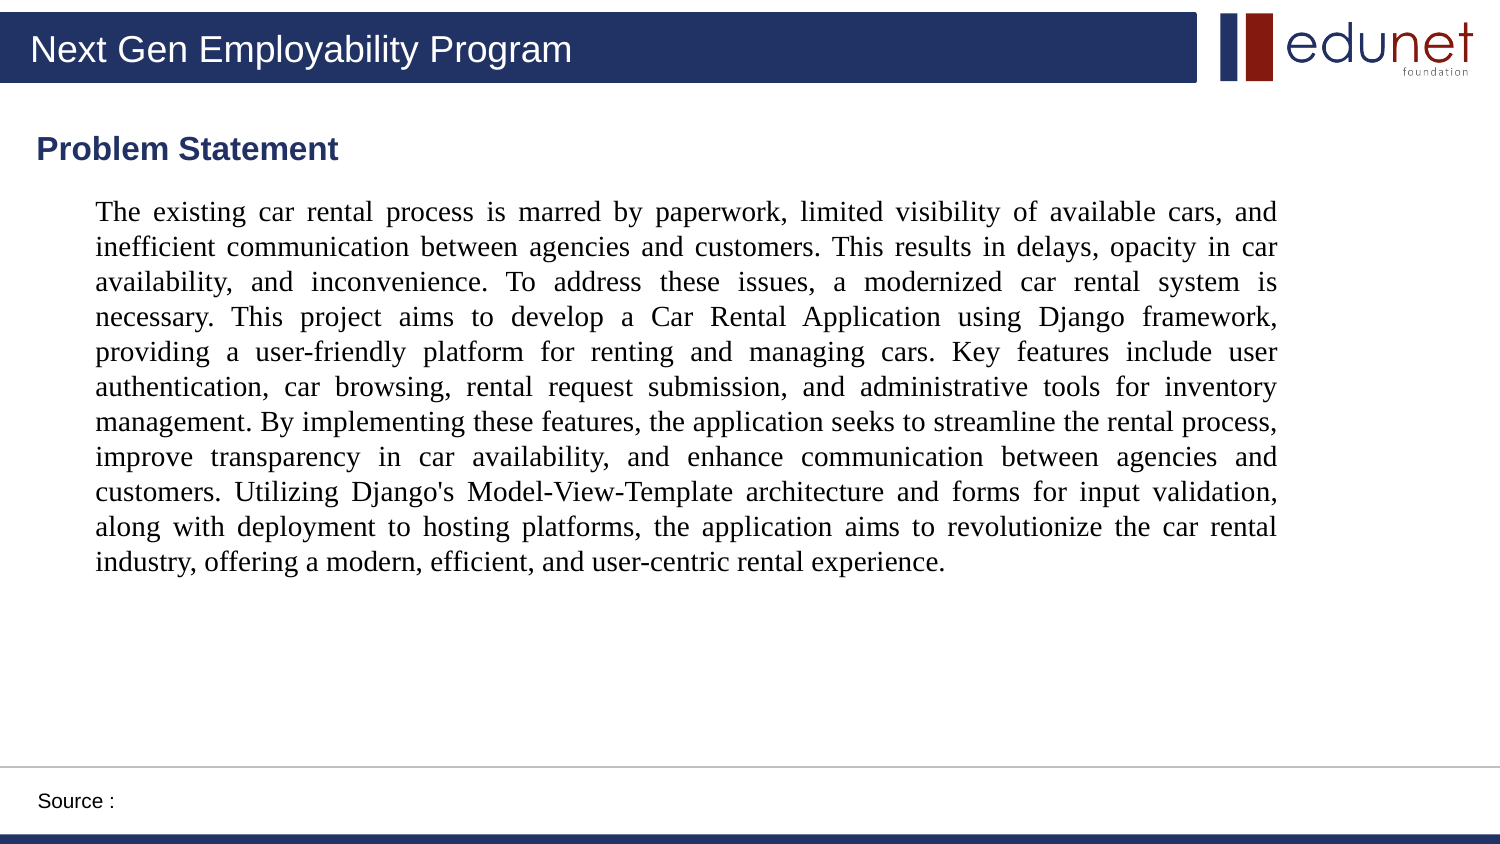

Problem Statement

The existing car rental process is marred by paperwork, limited visibility of available cars, and inefficient communication between agencies and customers. This results in delays, opacity in car availability, and inconvenience. To address these issues, a modernized car rental system is necessary. This project aims to develop a Car Rental Application using Django framework, providing a user-friendly platform for renting and managing cars. Key features include user authentication, car browsing, rental request submission, and administrative tools for inventory management. By implementing these features, the application seeks to streamline the rental process, improve transparency in car availability, and enhance communication between agencies and customers. Utilizing Django's Model-View-Template architecture and forms for input validation, along with deployment to hosting platforms, the application aims to revolutionize the car rental industry, offering a modern, efficient, and user-centric rental experience.

Source :